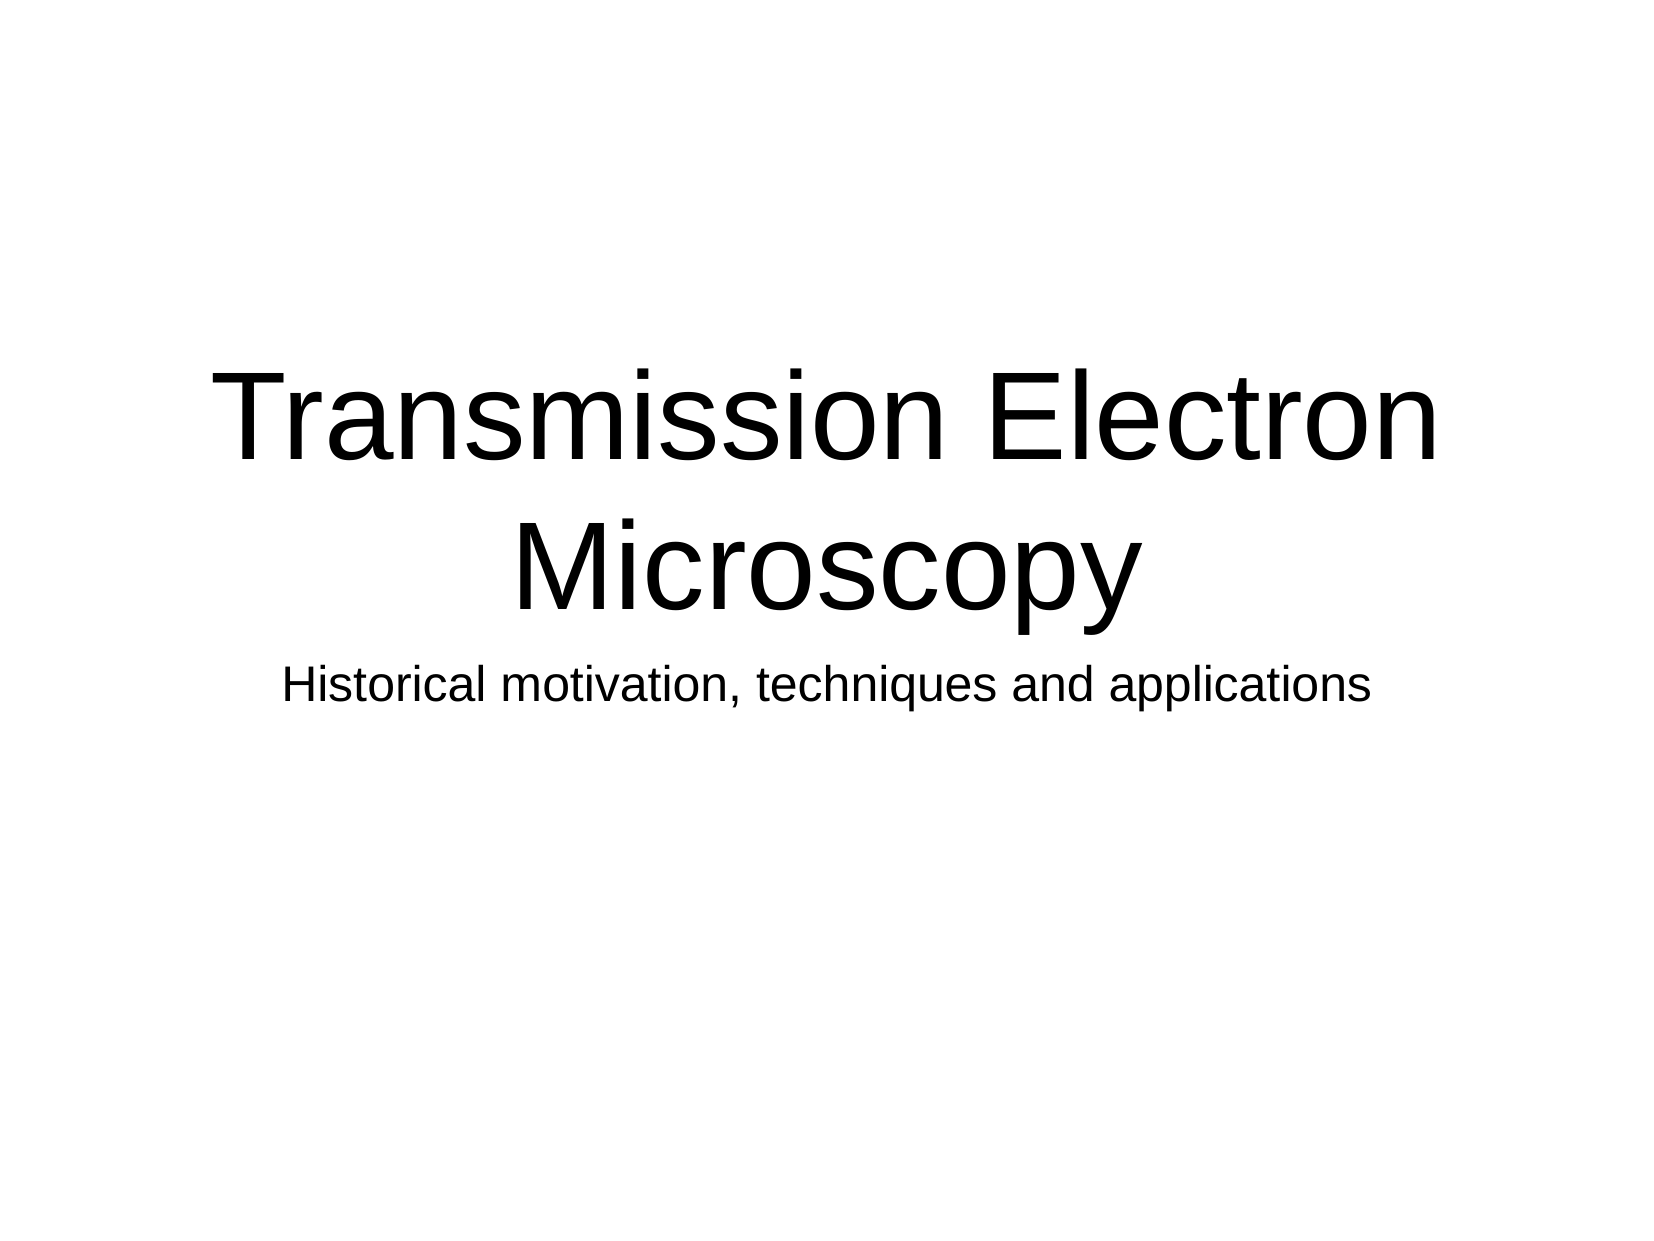

# Transmission Electron Microscopy
Historical motivation, techniques and applications